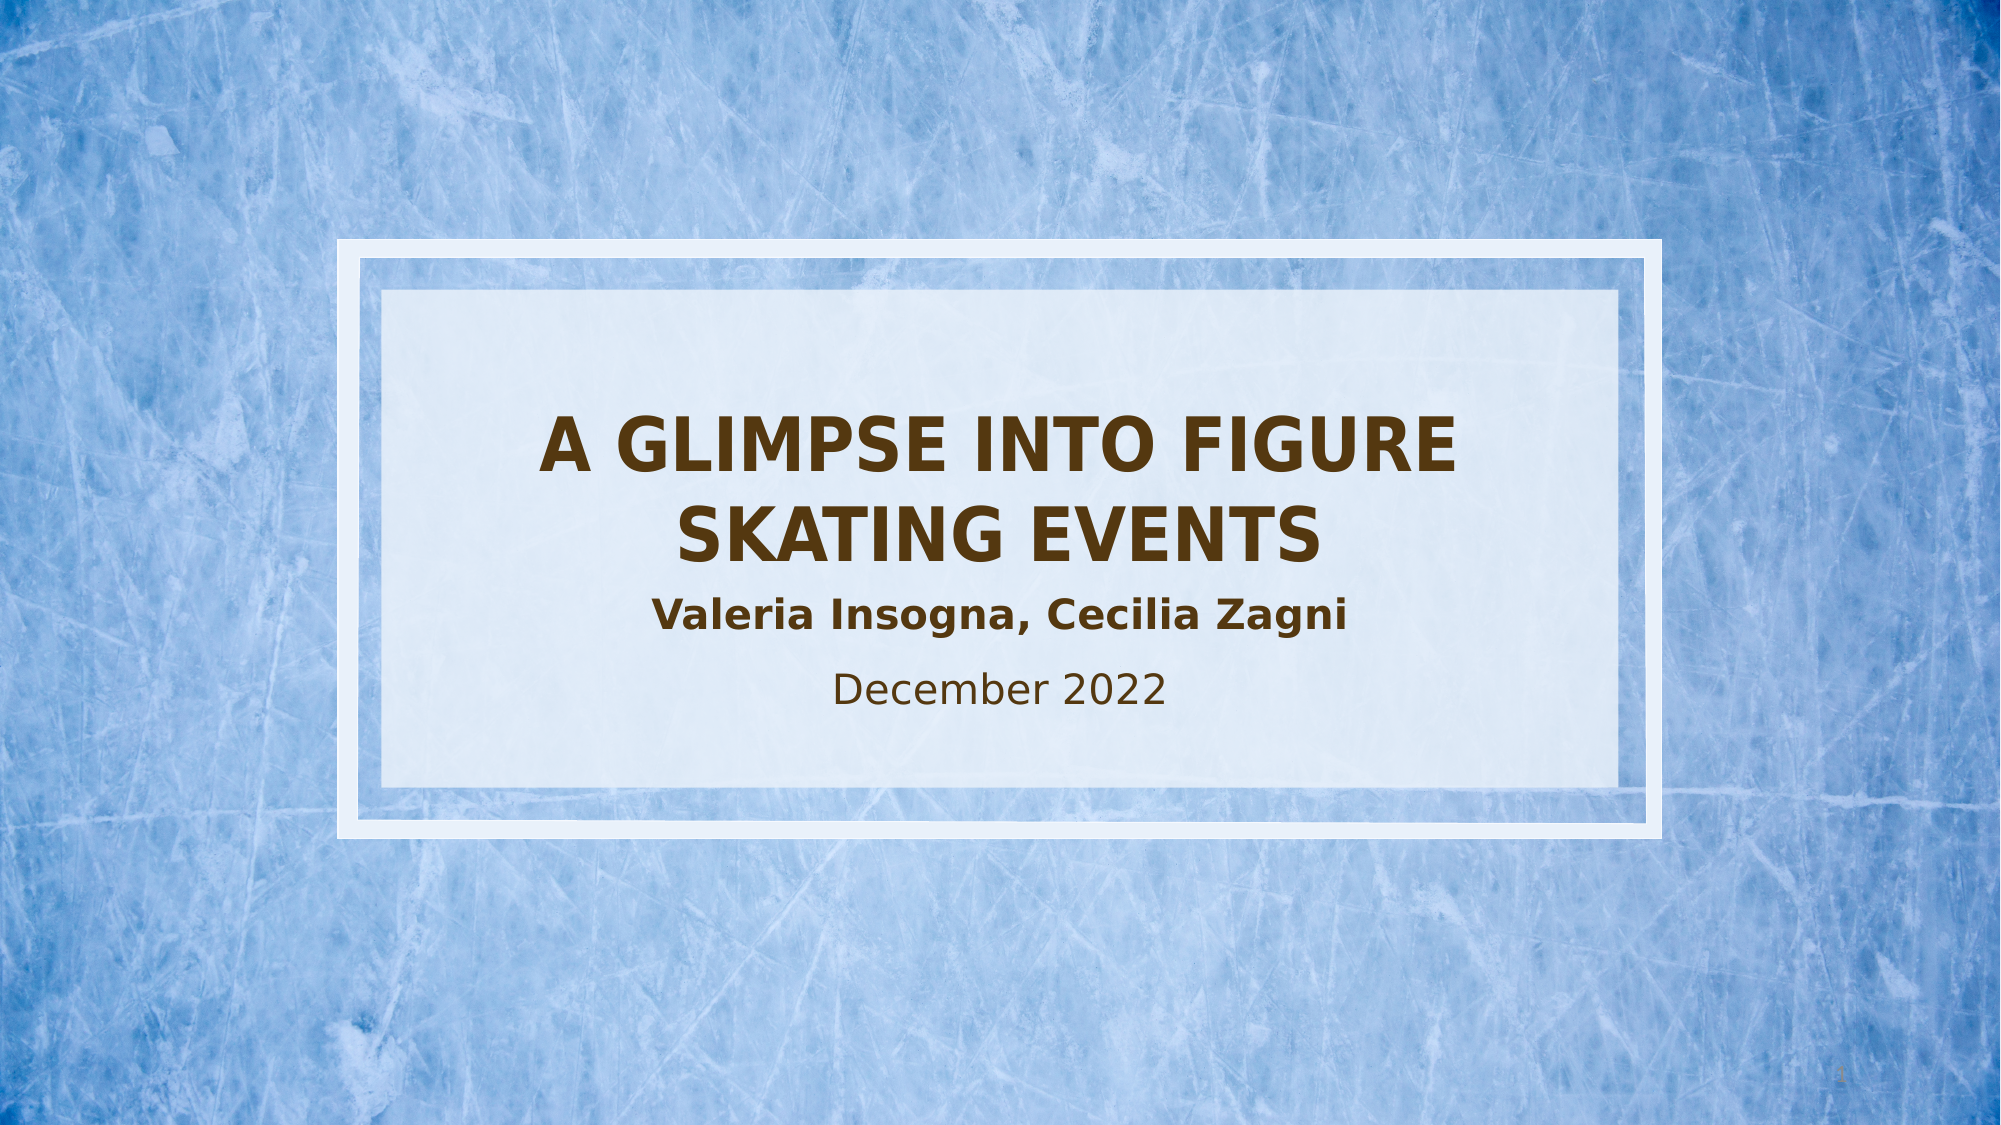

A GLIMPSE INTO FIGURE SKATING EVENTS
Valeria Insogna, Cecilia Zagni
December 2022
1